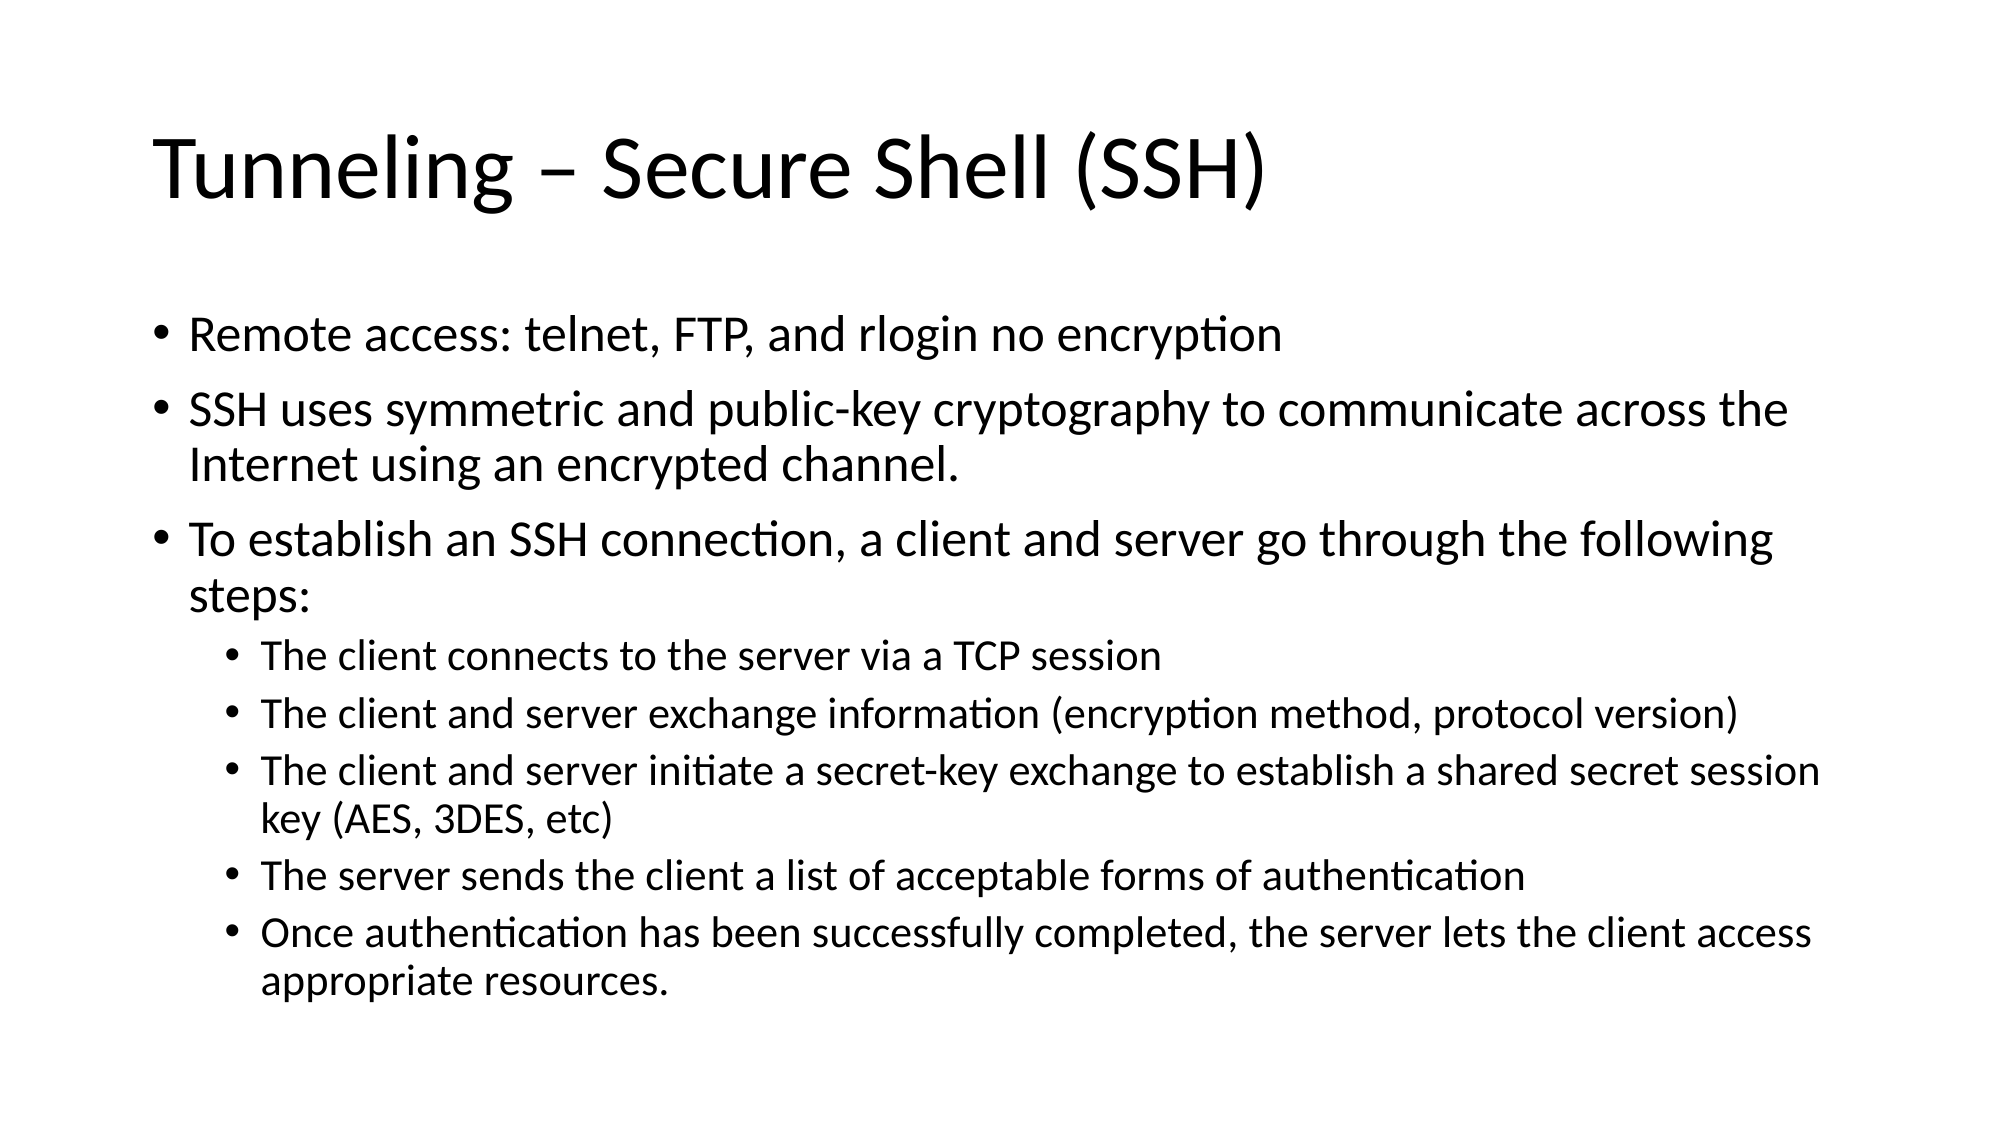

# Tunneling – Secure Shell (SSH)
Remote access: telnet, FTP, and rlogin no encryption
SSH uses symmetric and public-key cryptography to communicate across the Internet using an encrypted channel.
To establish an SSH connection, a client and server go through the following steps:
The client connects to the server via a TCP session
The client and server exchange information (encryption method, protocol version)
The client and server initiate a secret-key exchange to establish a shared secret session key (AES, 3DES, etc)
The server sends the client a list of acceptable forms of authentication
Once authentication has been successfully completed, the server lets the client access appropriate resources.